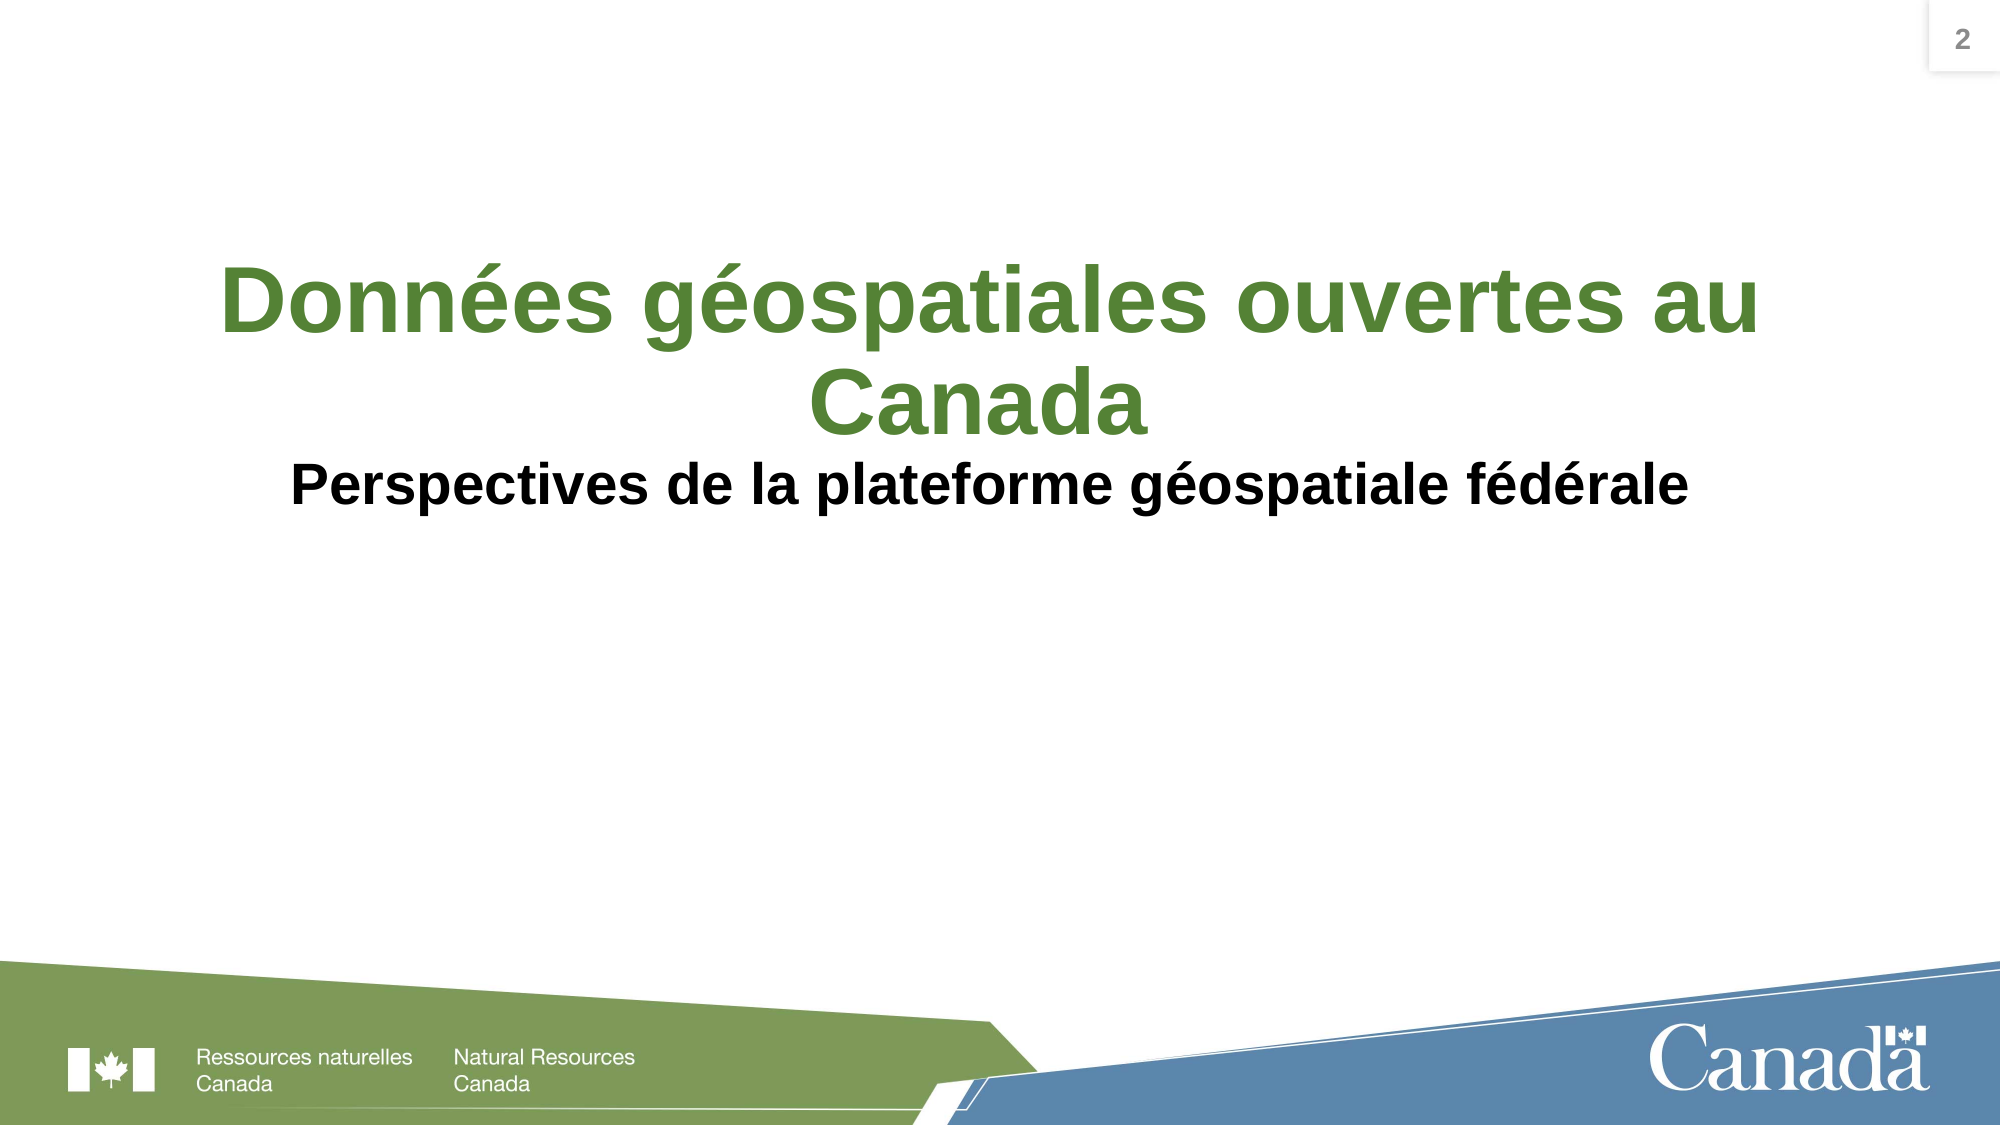

2
# Données géospatiales ouvertes au Canada Perspectives de la plateforme géospatiale fédérale